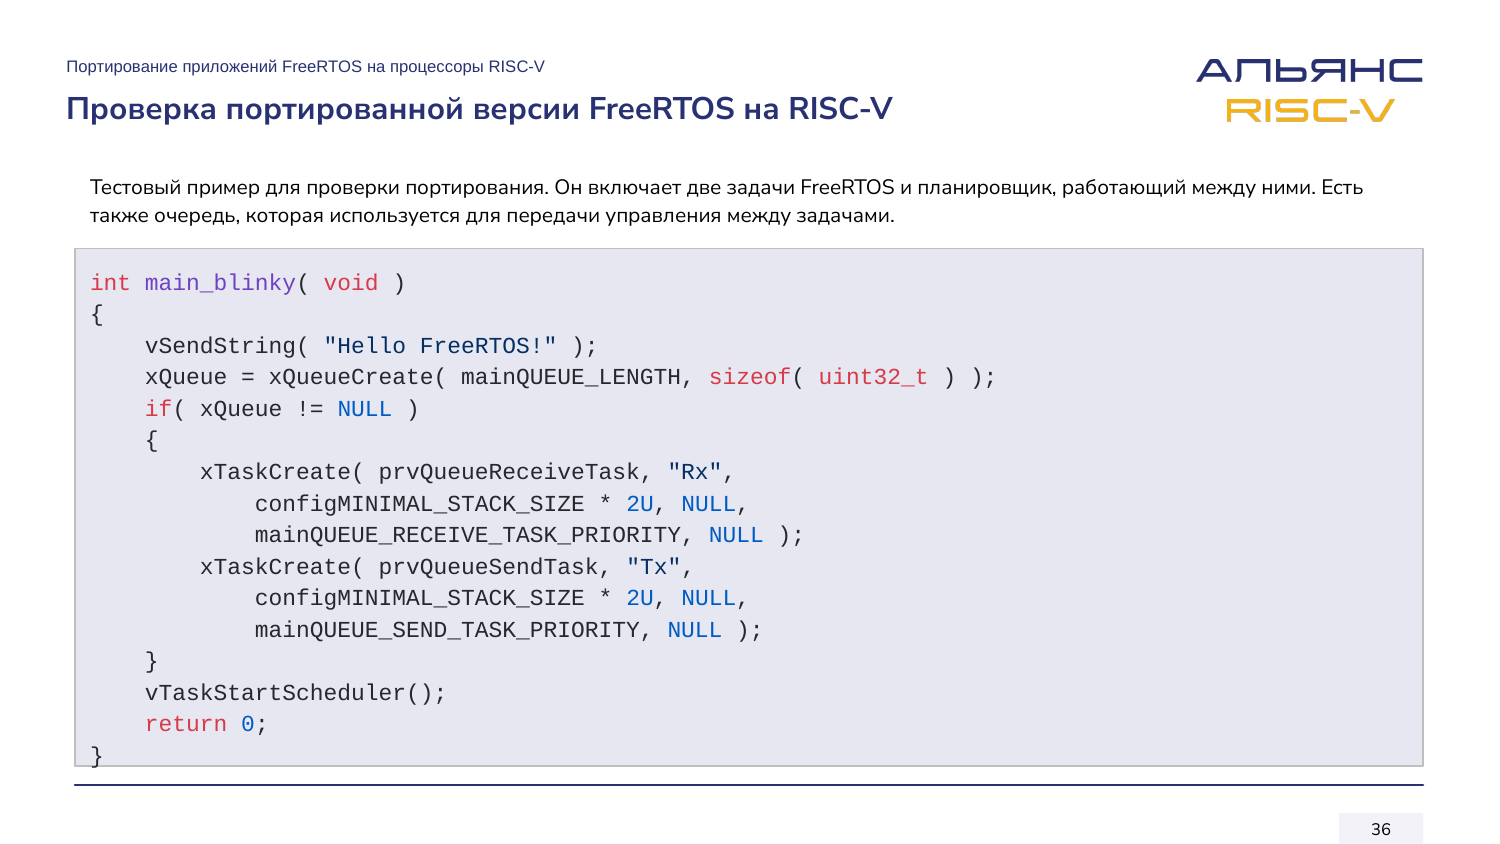

Портирование приложений FreeRTOS на процессоры RISC‑V
# Проверка портированной версии FreeRTOS на RISC‑V
Тестовый пример для проверки портирования. Он включает две задачи FreeRTOS и планировщик, работающий между ними. Есть также очередь, которая используется для передачи управления между задачами.
int main_blinky( void )
{
    vSendString( "Hello FreeRTOS!" );
    xQueue = xQueueCreate( mainQUEUE_LENGTH, sizeof( uint32_t ) );
    if( xQueue != NULL )
    {
        xTaskCreate( prvQueueReceiveTask, "Rx",
            configMINIMAL_STACK_SIZE * 2U, NULL,
            mainQUEUE_RECEIVE_TASK_PRIORITY, NULL );
        xTaskCreate( prvQueueSendTask, "Tx",
            configMINIMAL_STACK_SIZE * 2U, NULL,
            mainQUEUE_SEND_TASK_PRIORITY, NULL );
    }
    vTaskStartScheduler();
    return 0;
}